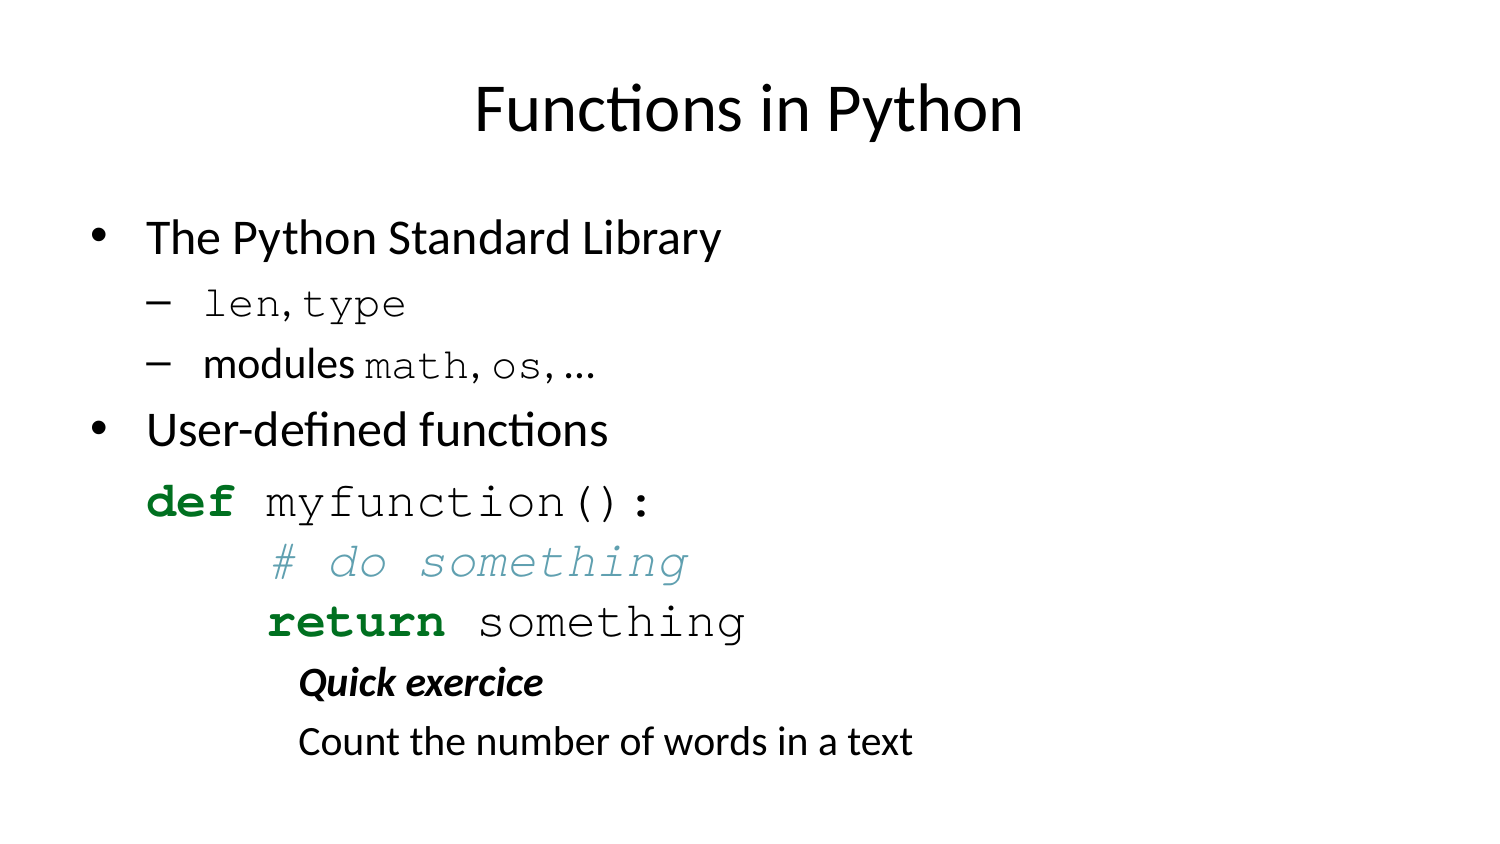

# Functions in Python
The Python Standard Library
len, type
modules math, os, …
User-defined functions
def myfunction():
    # do something
    return something
Quick exercice
Count the number of words in a text